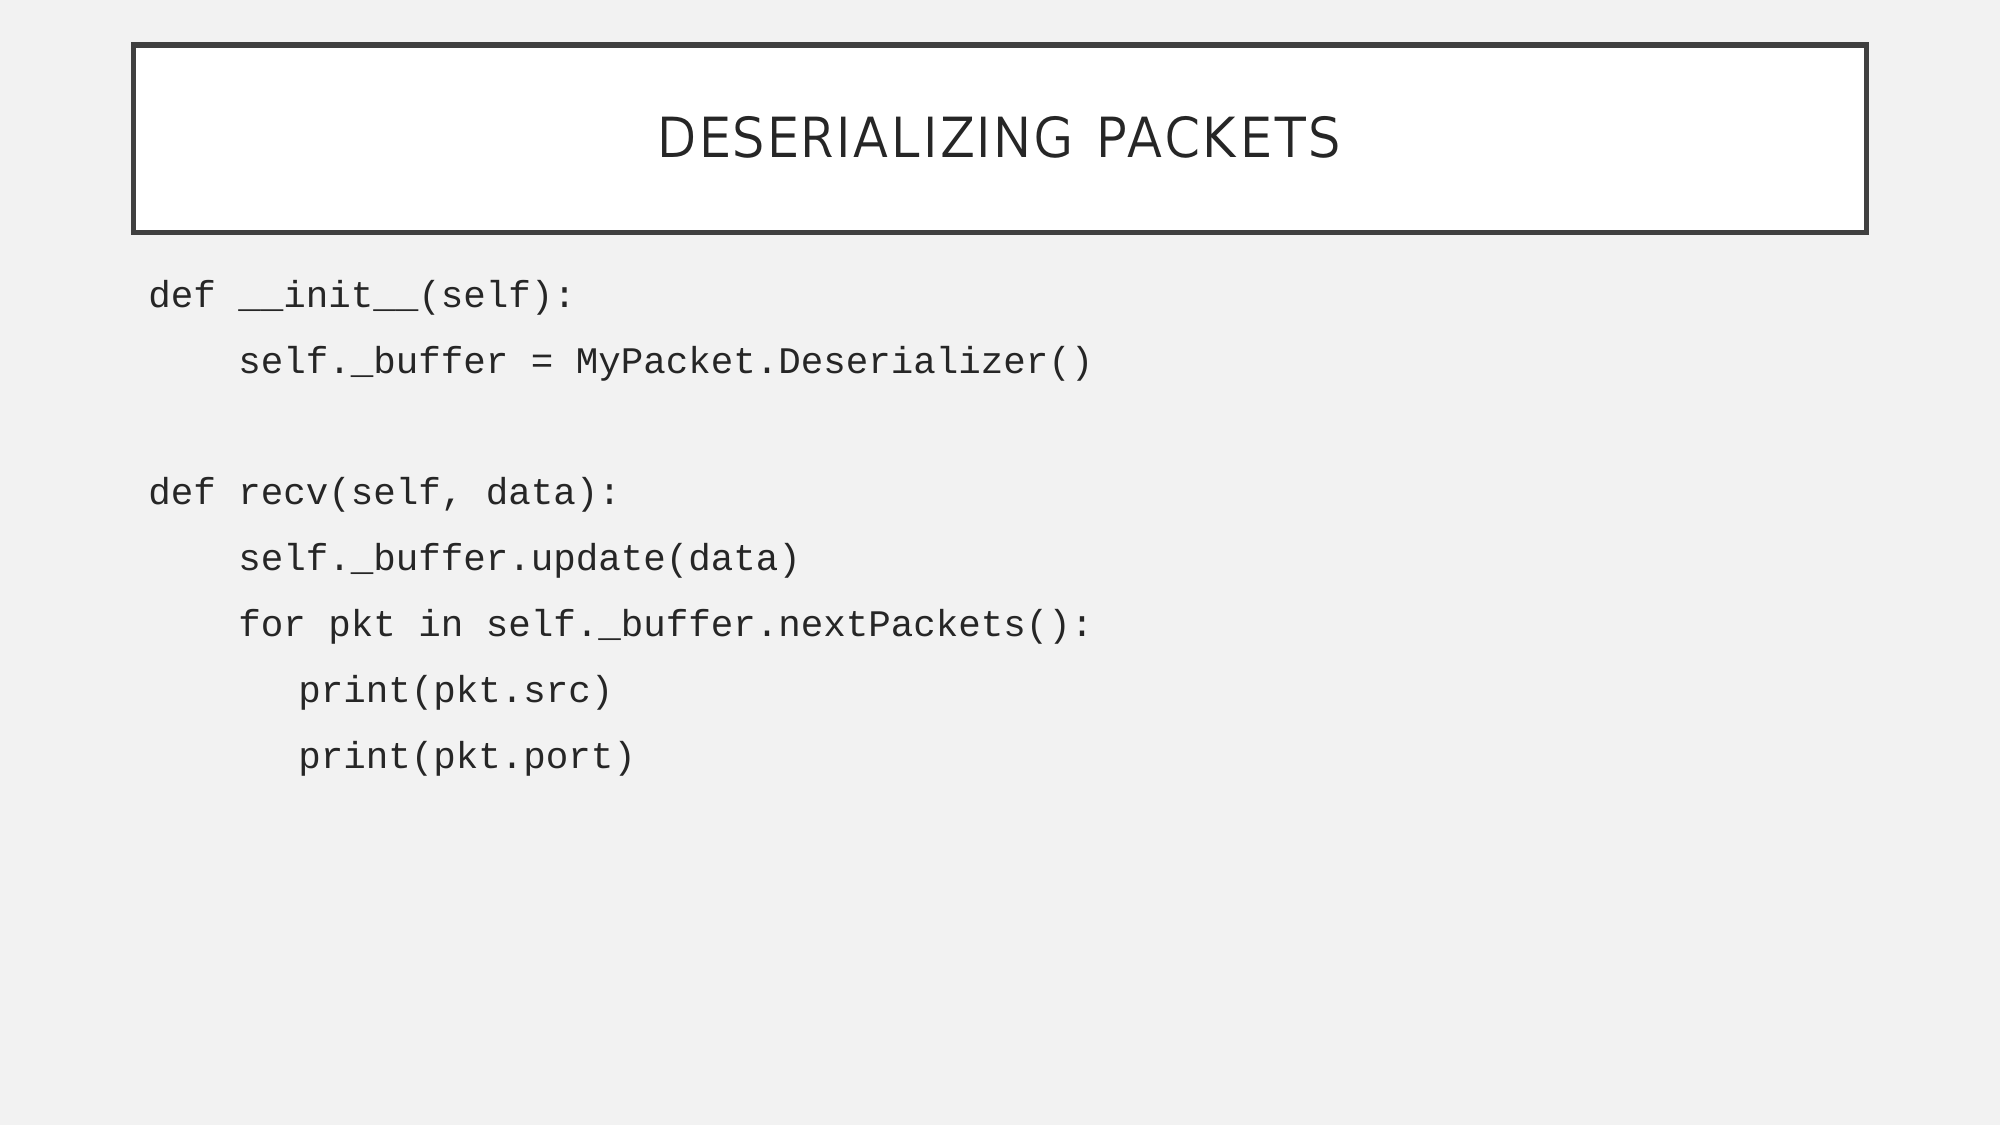

# Deserializing Packets
def __init__(self):
    self._buffer = MyPacket.Deserializer()

def recv(self, data):
    self._buffer.update(data)
    for pkt in self._buffer.nextPackets():
	print(pkt.src)
	print(pkt.port)